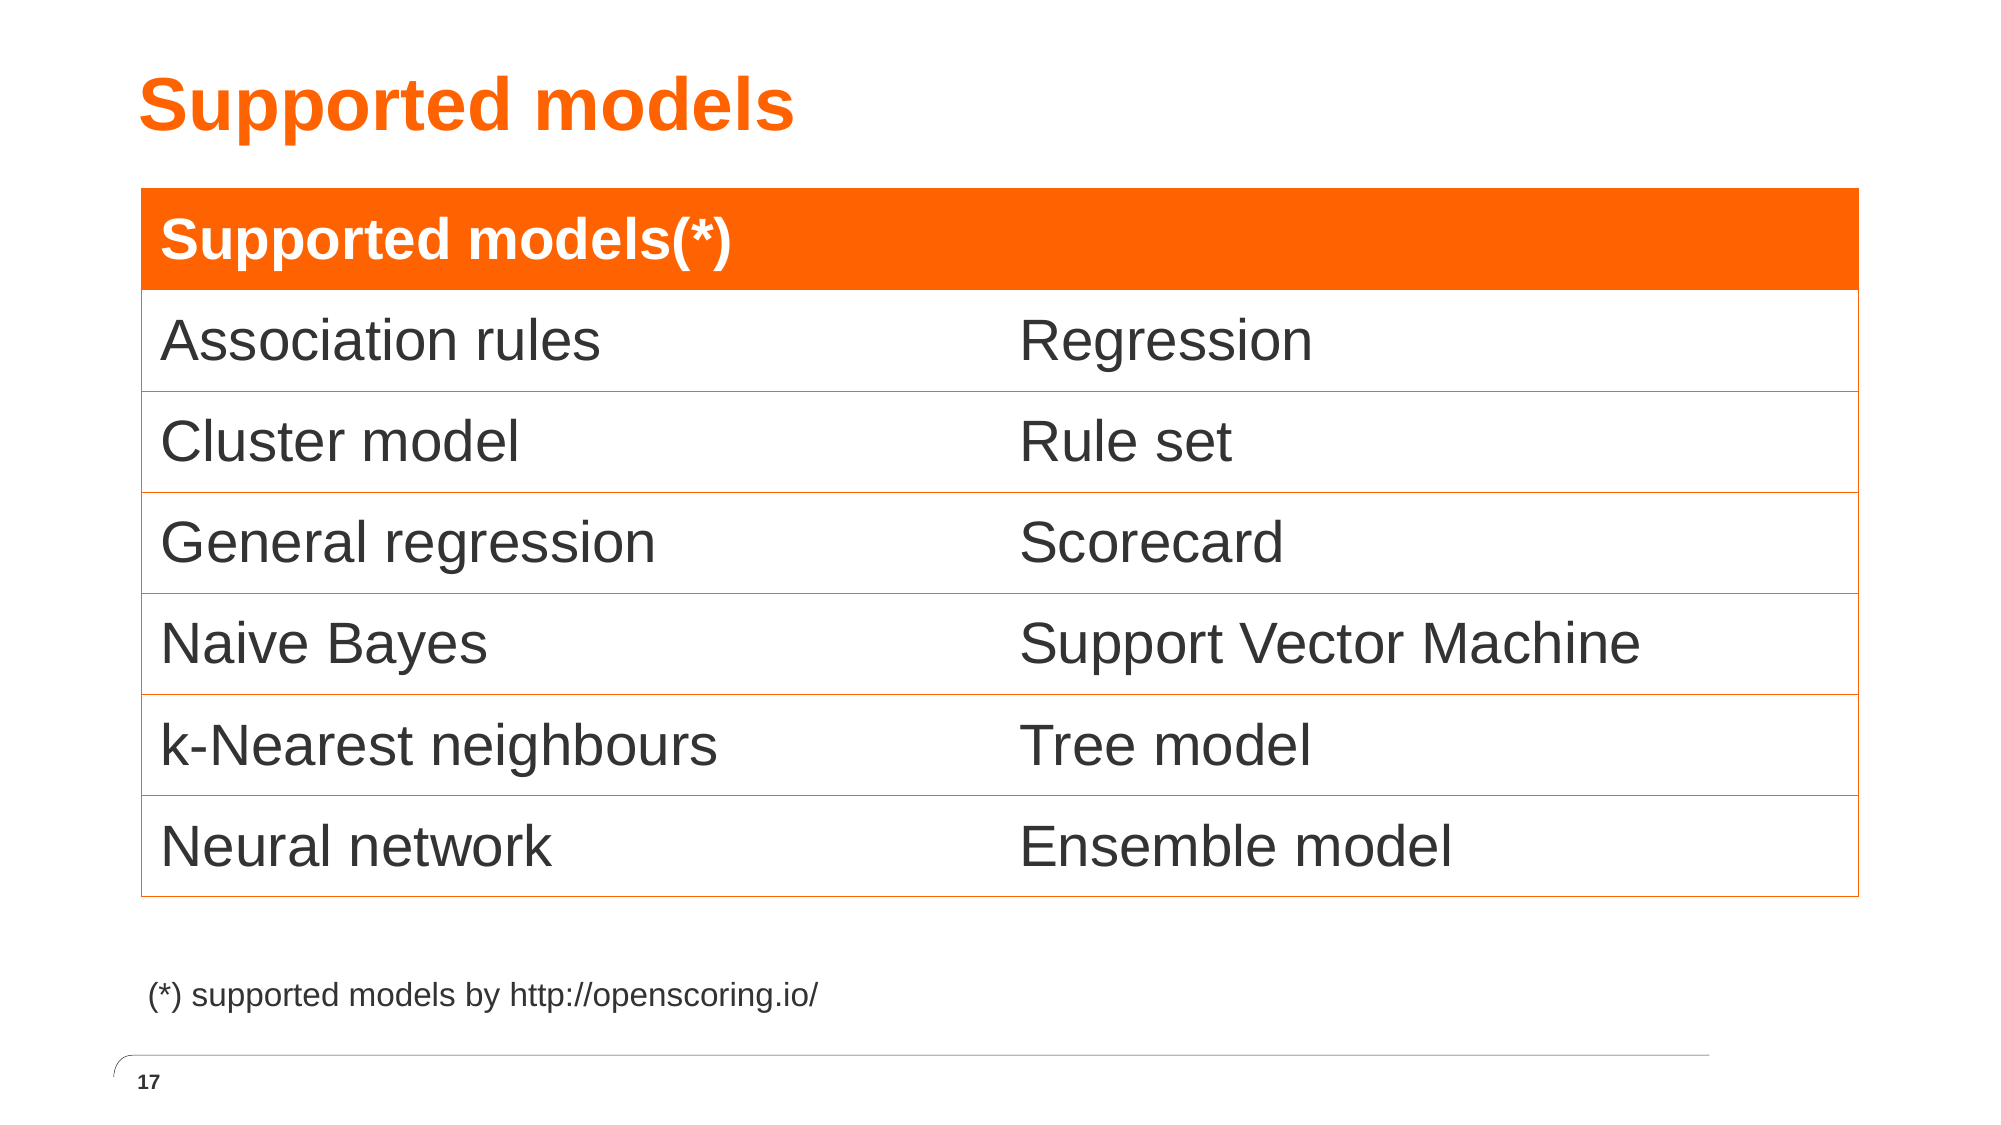

# Supported models
| Supported models(\*) |  |
| --- | --- |
| Association rules | Regression |
| Cluster model | Rule set |
| General regression | Scorecard |
| Naive Bayes | Support Vector Machine |
| k-Nearest neighbours | Tree model |
| Neural network | Ensemble model |
(*) supported models by http://openscoring.io/
17